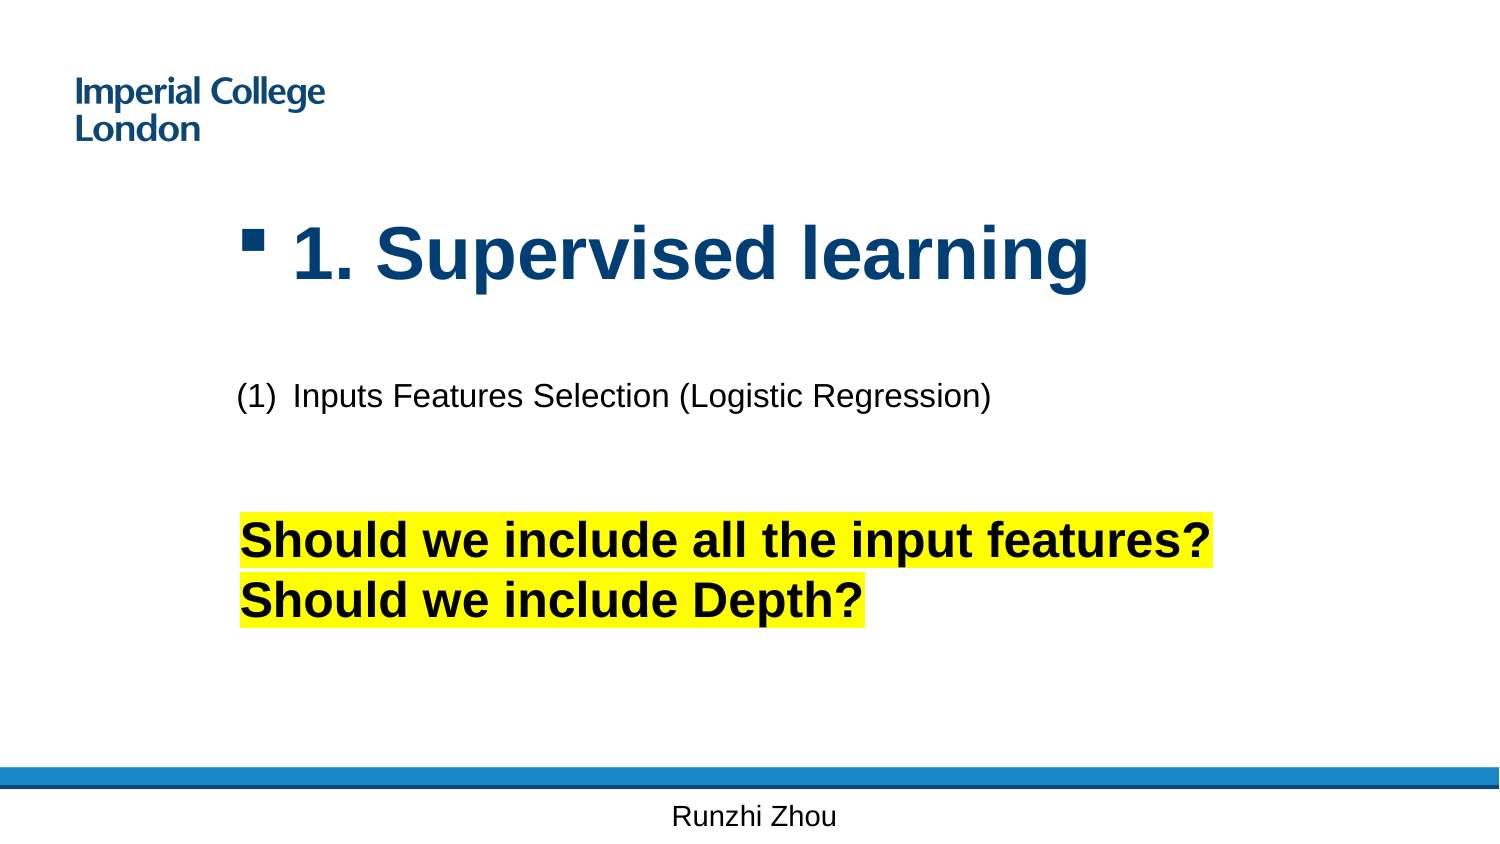

1. Supervised learning

Inputs Features Selection (Logistic Regression)

Should we include all the input features?
Should we include Depth?
Runzhi Zhou